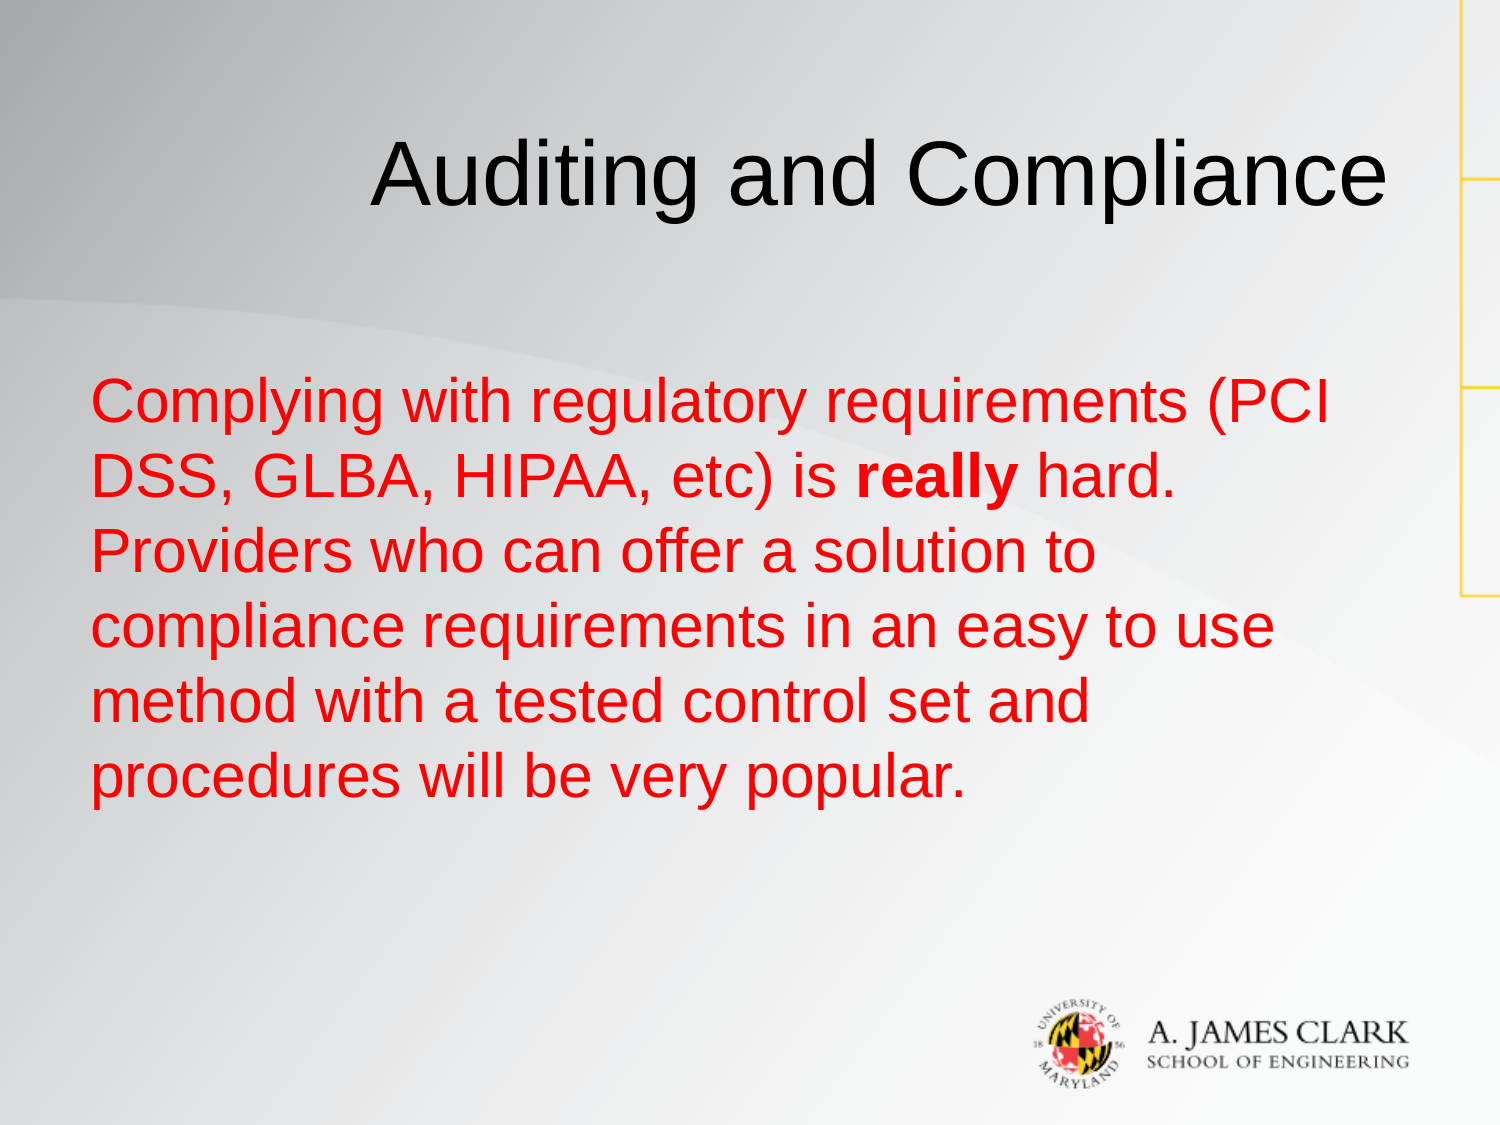

# Auditing and Compliance
Complying with regulatory requirements (PCI DSS, GLBA, HIPAA, etc) is really hard.  Providers who can offer a solution to compliance requirements in an easy to use method with a tested control set and procedures will be very popular.